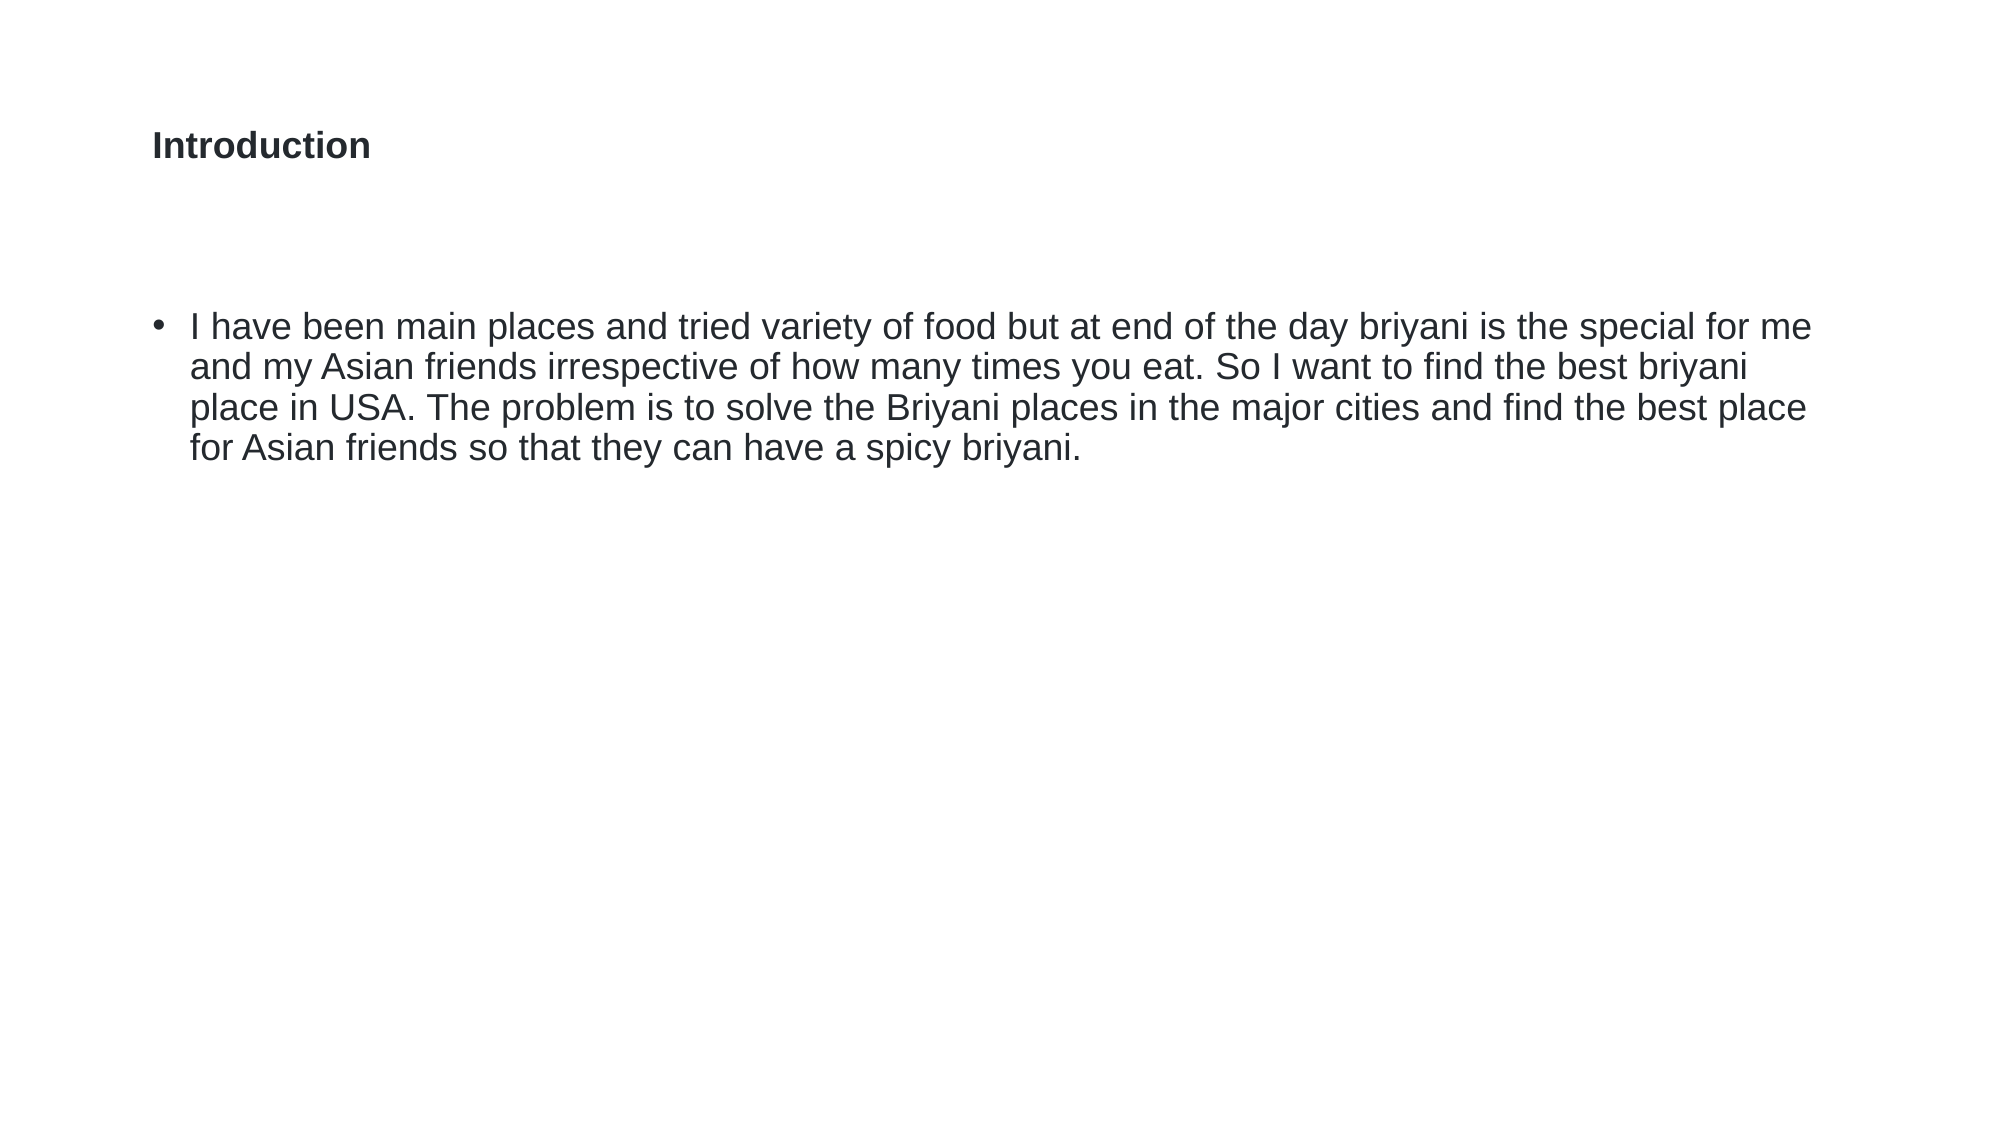

# Introduction
I have been main places and tried variety of food but at end of the day briyani is the special for me and my Asian friends irrespective of how many times you eat. So I want to find the best briyani place in USA. The problem is to solve the Briyani places in the major cities and find the best place for Asian friends so that they can have a spicy briyani.